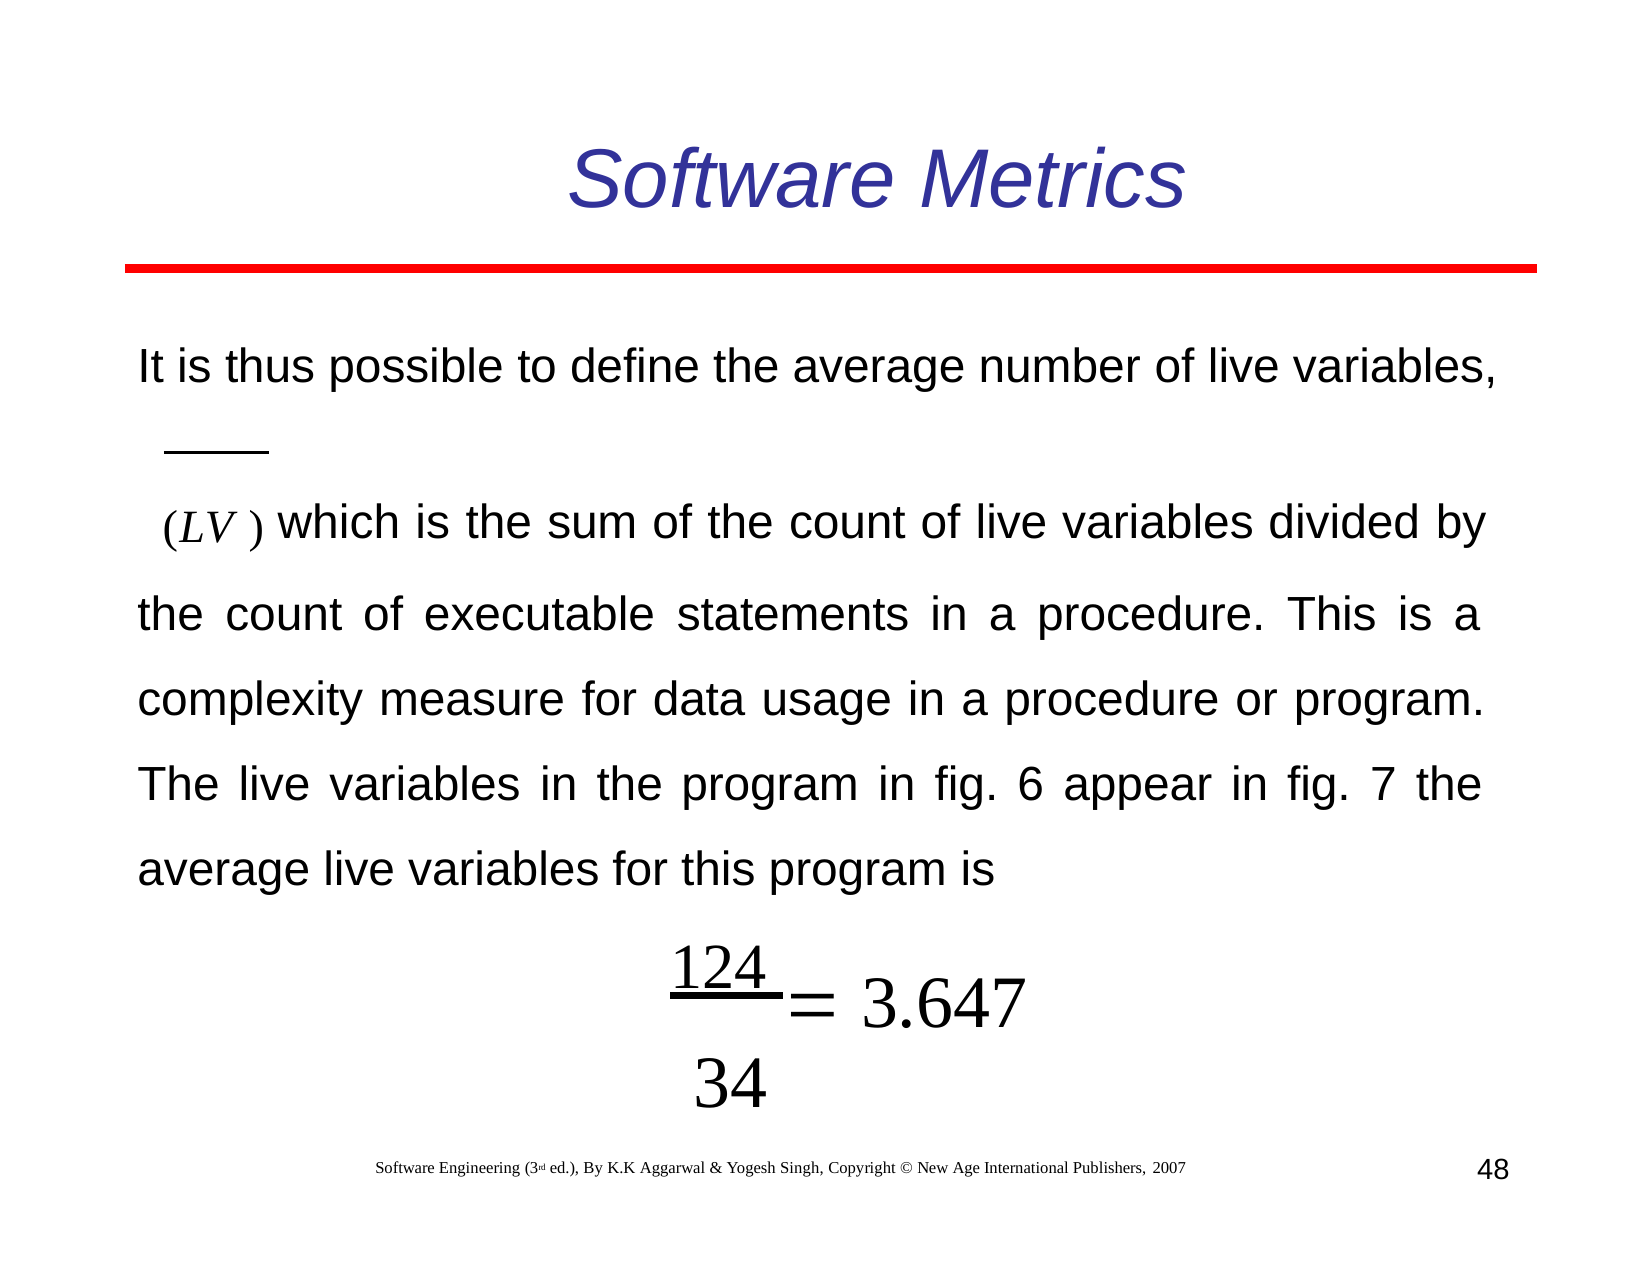

# Software Metrics

It is thus possible to define the average number of live variables,
(LV ) which is the sum of the count of live variables divided by  the count of executable statements in a procedure. This is a  complexity measure for data usage in a procedure or program.  The live variables in the program in fig. 6 appear in fig. 7 the  average live variables for this program is

124 = 3.647
34

48
Software Engineering (3rd  ed.), By K.K Aggarwal & Yogesh Singh, Copyright © New Age International Publishers, 2007